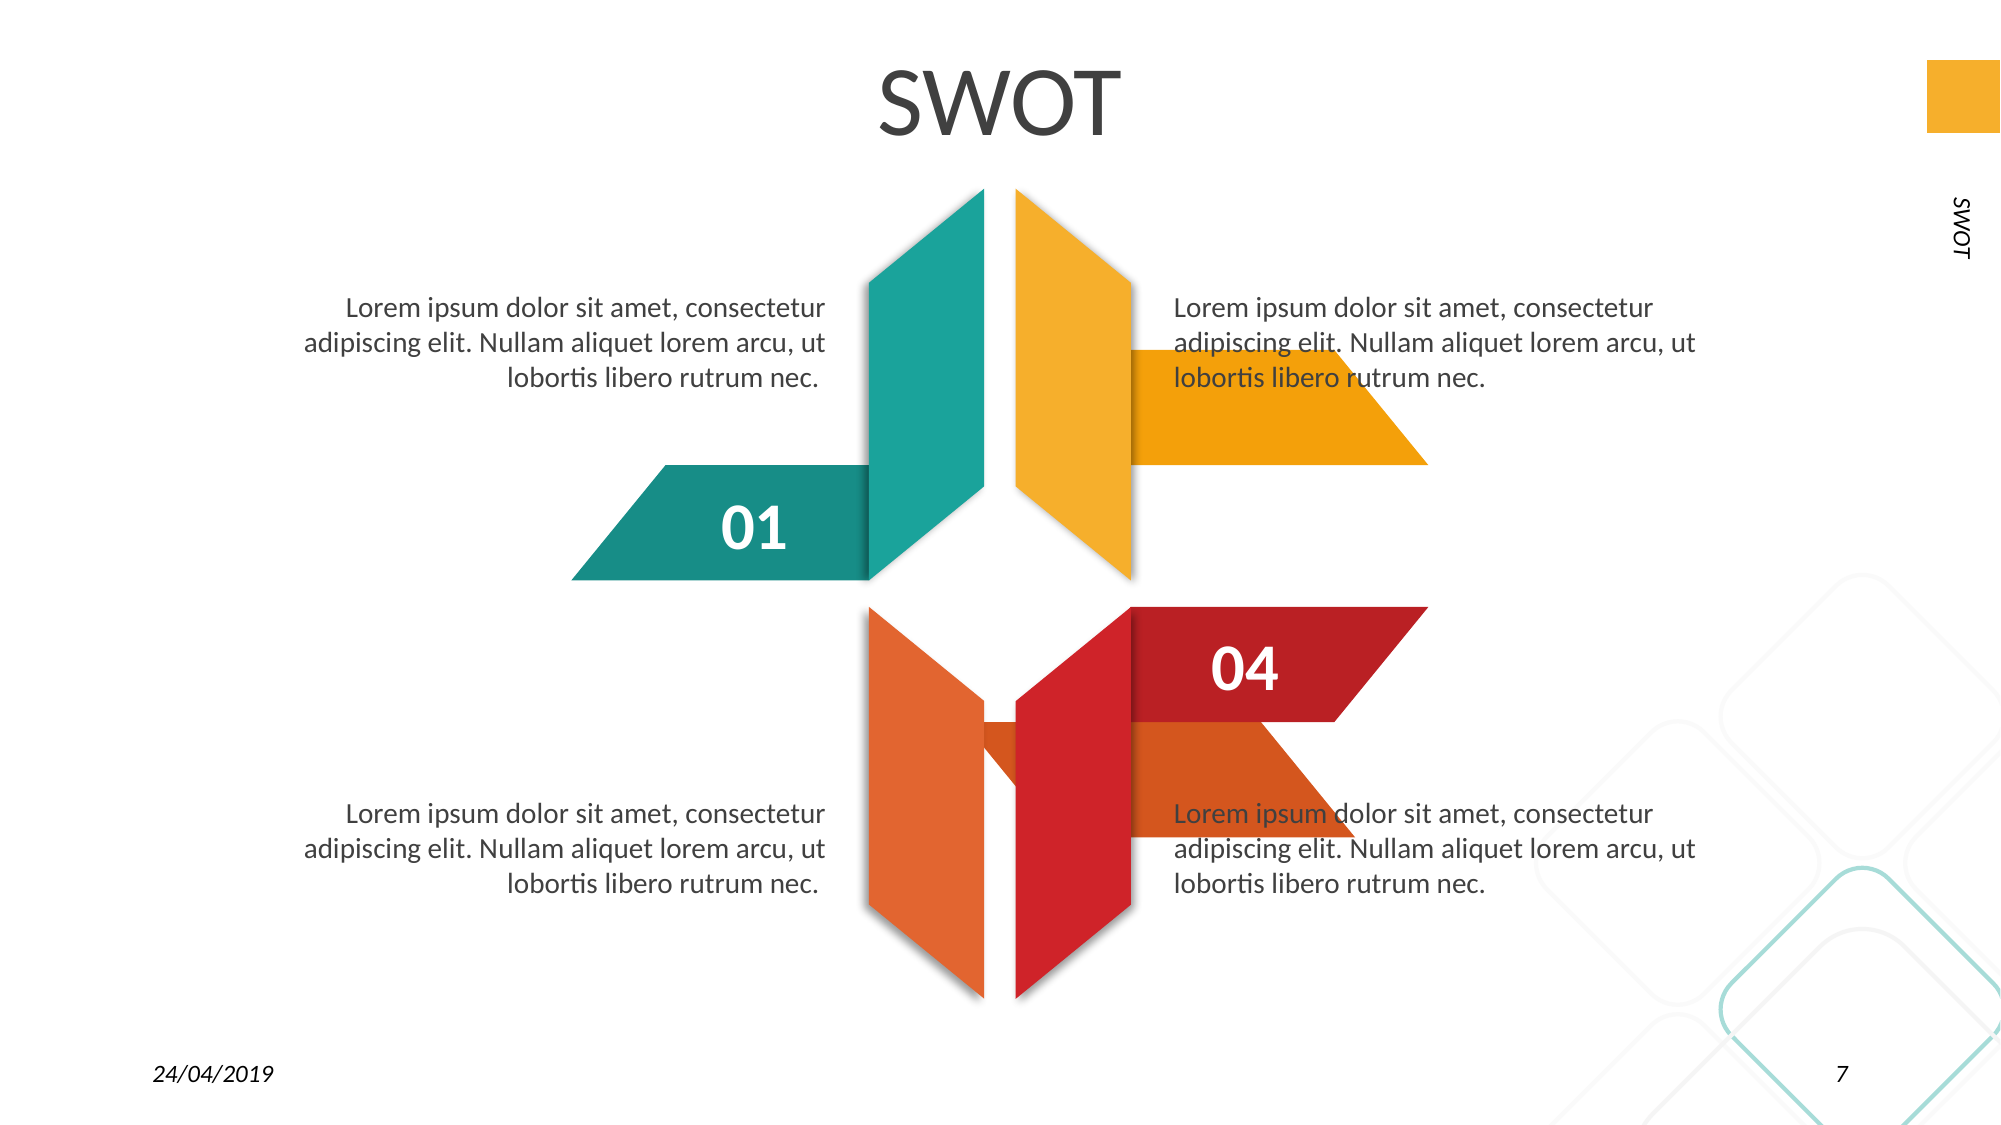

SWOT

Lorem ipsum dolor sit amet, consectetur adipiscing elit. Nullam aliquet lorem arcu, ut lobortis libero rutrum nec.
Lorem ipsum dolor sit amet, consectetur adipiscing elit. Nullam aliquet lorem arcu, ut lobortis libero rutrum nec.
SWOT
01
02
03
04
Lorem ipsum dolor sit amet, consectetur adipiscing elit. Nullam aliquet lorem arcu, ut lobortis libero rutrum nec.
Lorem ipsum dolor sit amet, consectetur adipiscing elit. Nullam aliquet lorem arcu, ut lobortis libero rutrum nec.
24/04/2019
7